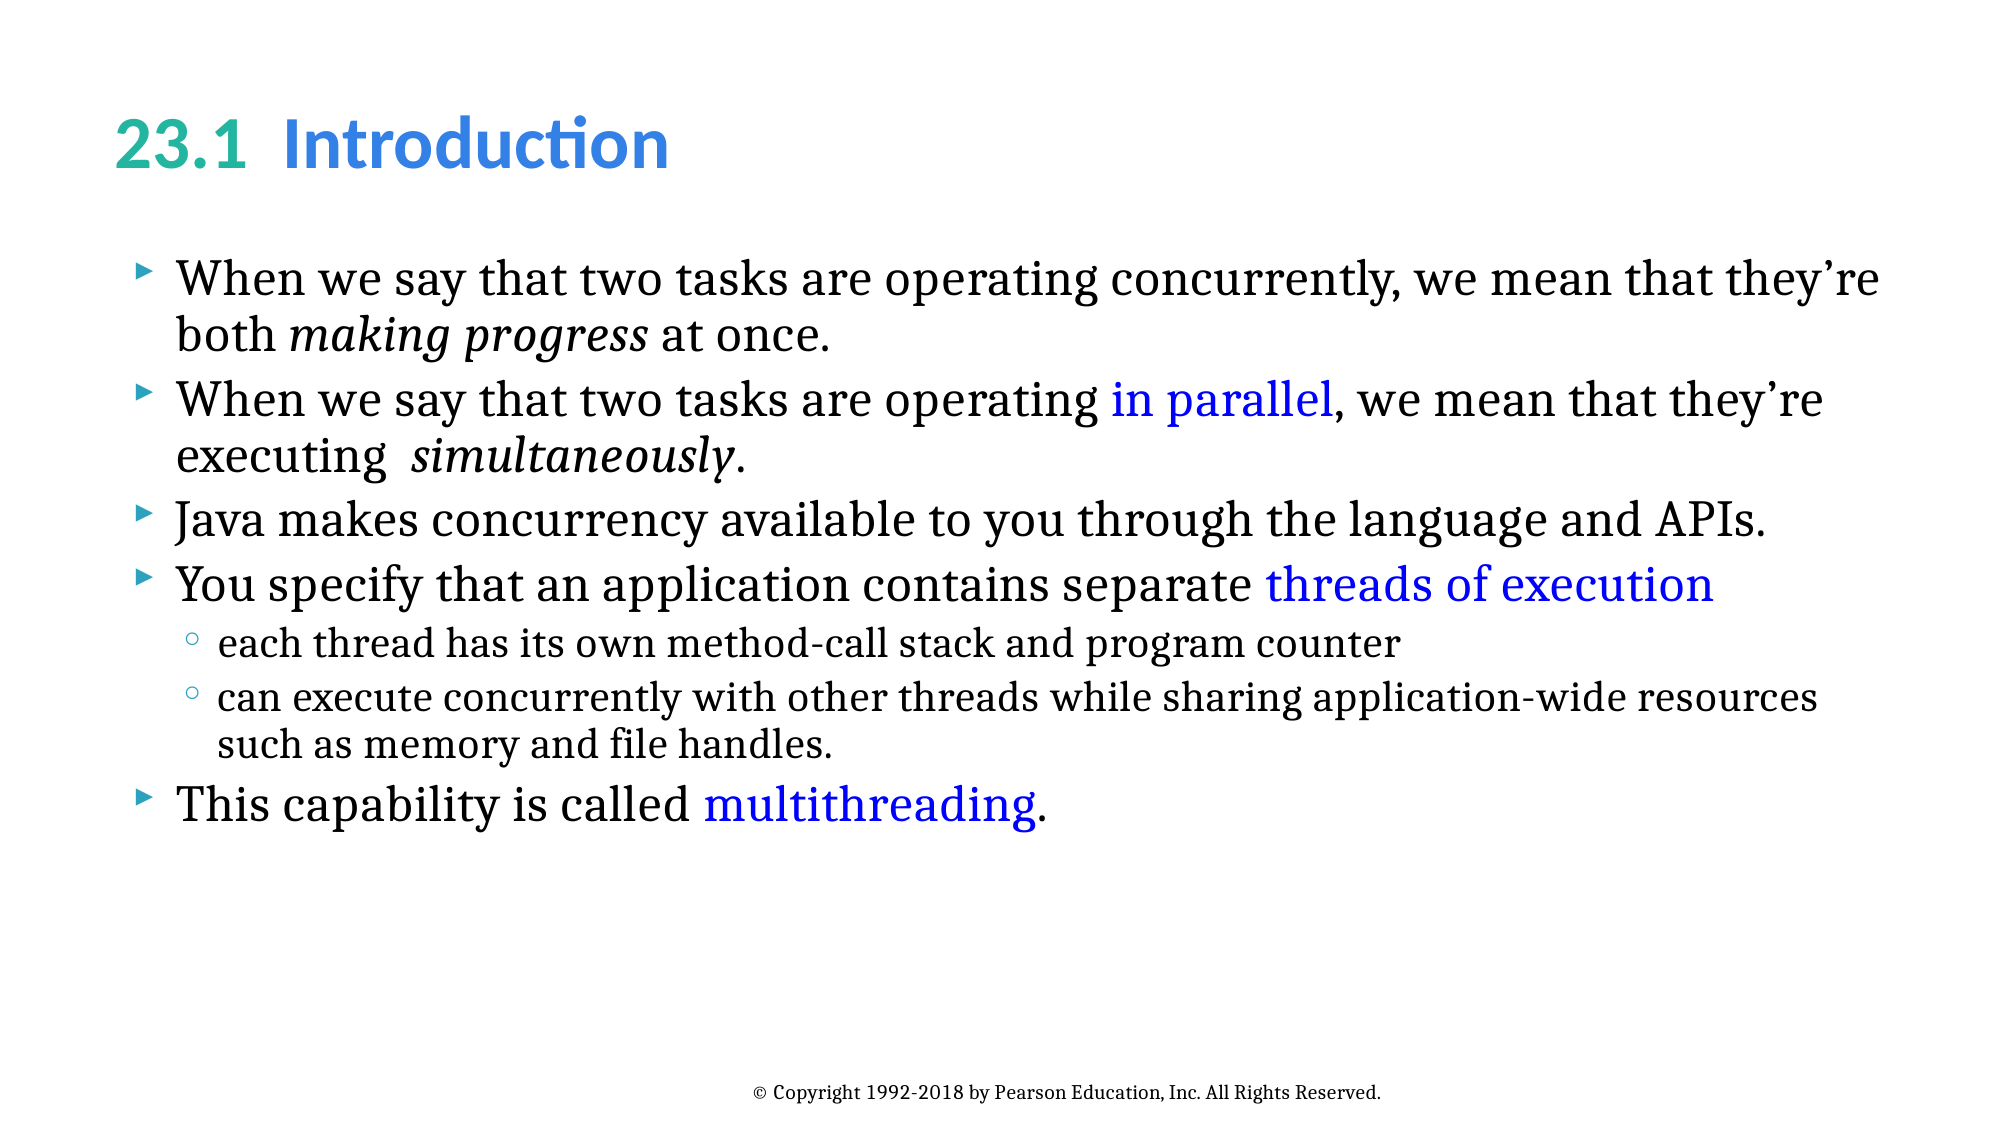

# 23.1  Introduction
When we say that two tasks are operating concurrently, we mean that they’re both making progress at once.
When we say that two tasks are operating in parallel, we mean that they’re executing  simultaneously.
Java makes concurrency available to you through the language and APIs.
You specify that an application contains separate threads of execution
each thread has its own method-call stack and program counter
can execute concurrently with other threads while sharing application-wide resources such as memory and file handles.
This capability is called multithreading.
© Copyright 1992-2018 by Pearson Education, Inc. All Rights Reserved.